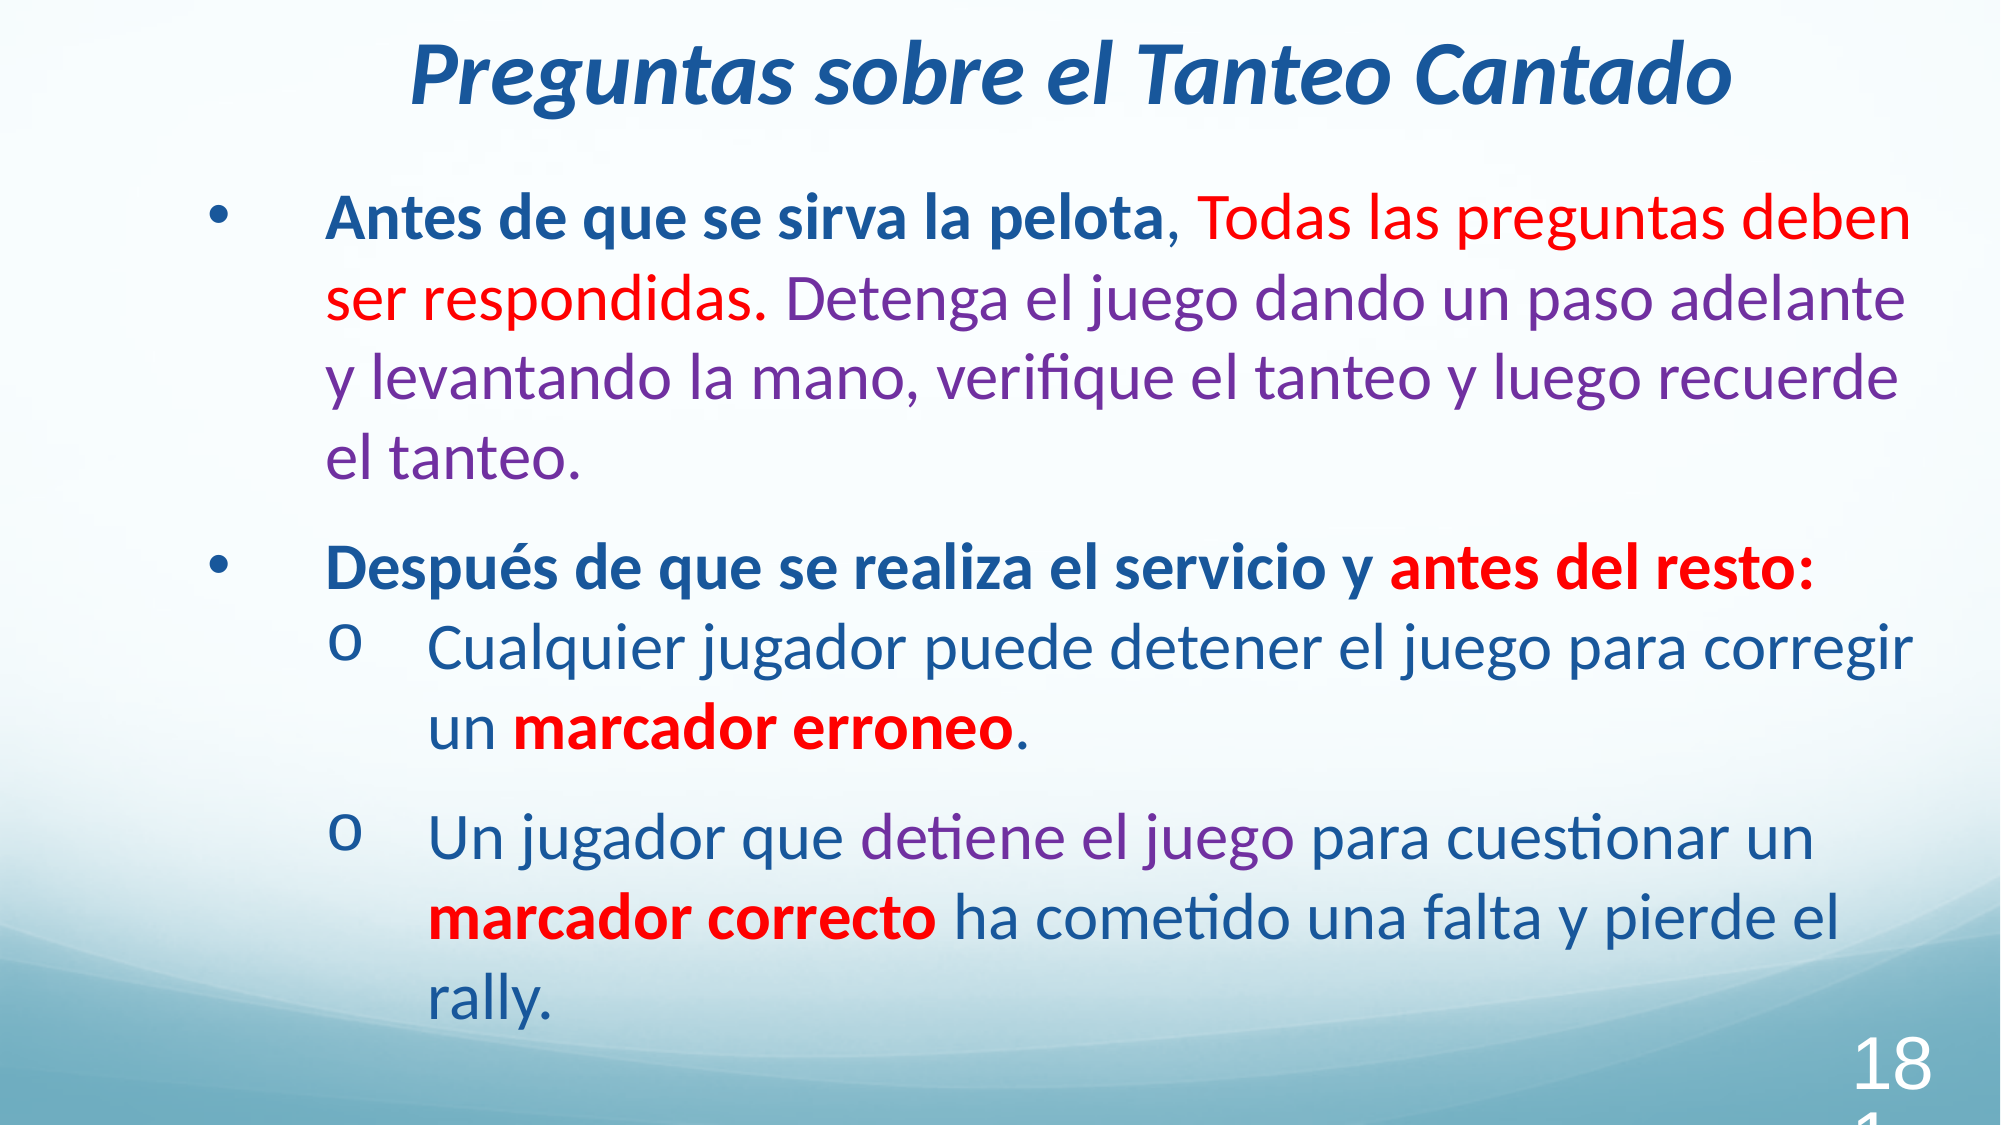

Preguntas sobre el Tanteo Cantado

Antes de que se sirva la pelota, Todas las preguntas deben ser respondidas. Detenga el juego dando un paso adelante y levantando la mano, verifique el tanteo y luego recuerde el tanteo.

Después de que se realiza el servicio y antes del resto:
Cualquier jugador puede detener el juego para corregir un marcador erroneo.

Un jugador que detiene el juego para cuestionar un marcador correcto ha cometido una falta y pierde el rally.

181